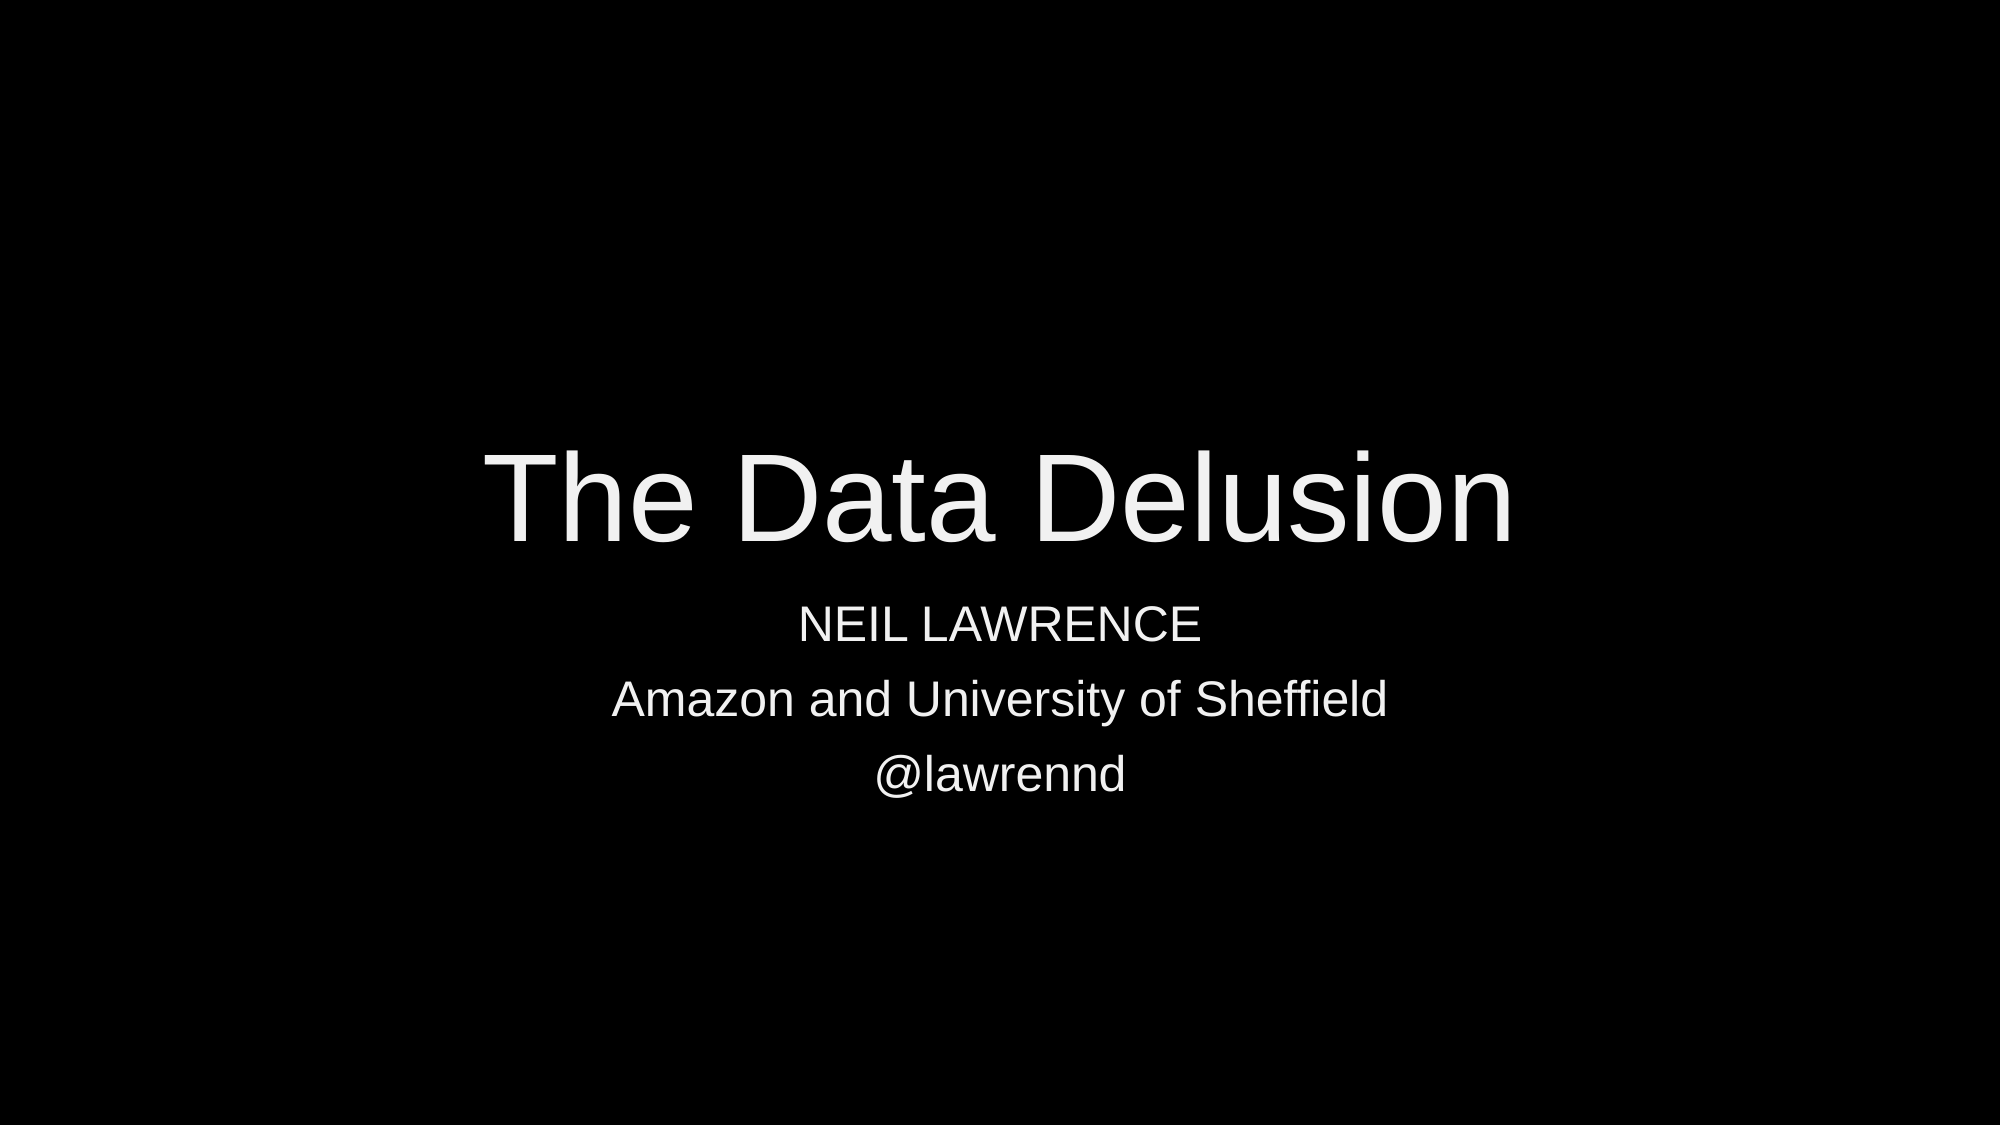

# The Data Delusion
NEIL LAWRENCE
Amazon and University of Sheffield
@lawrennd